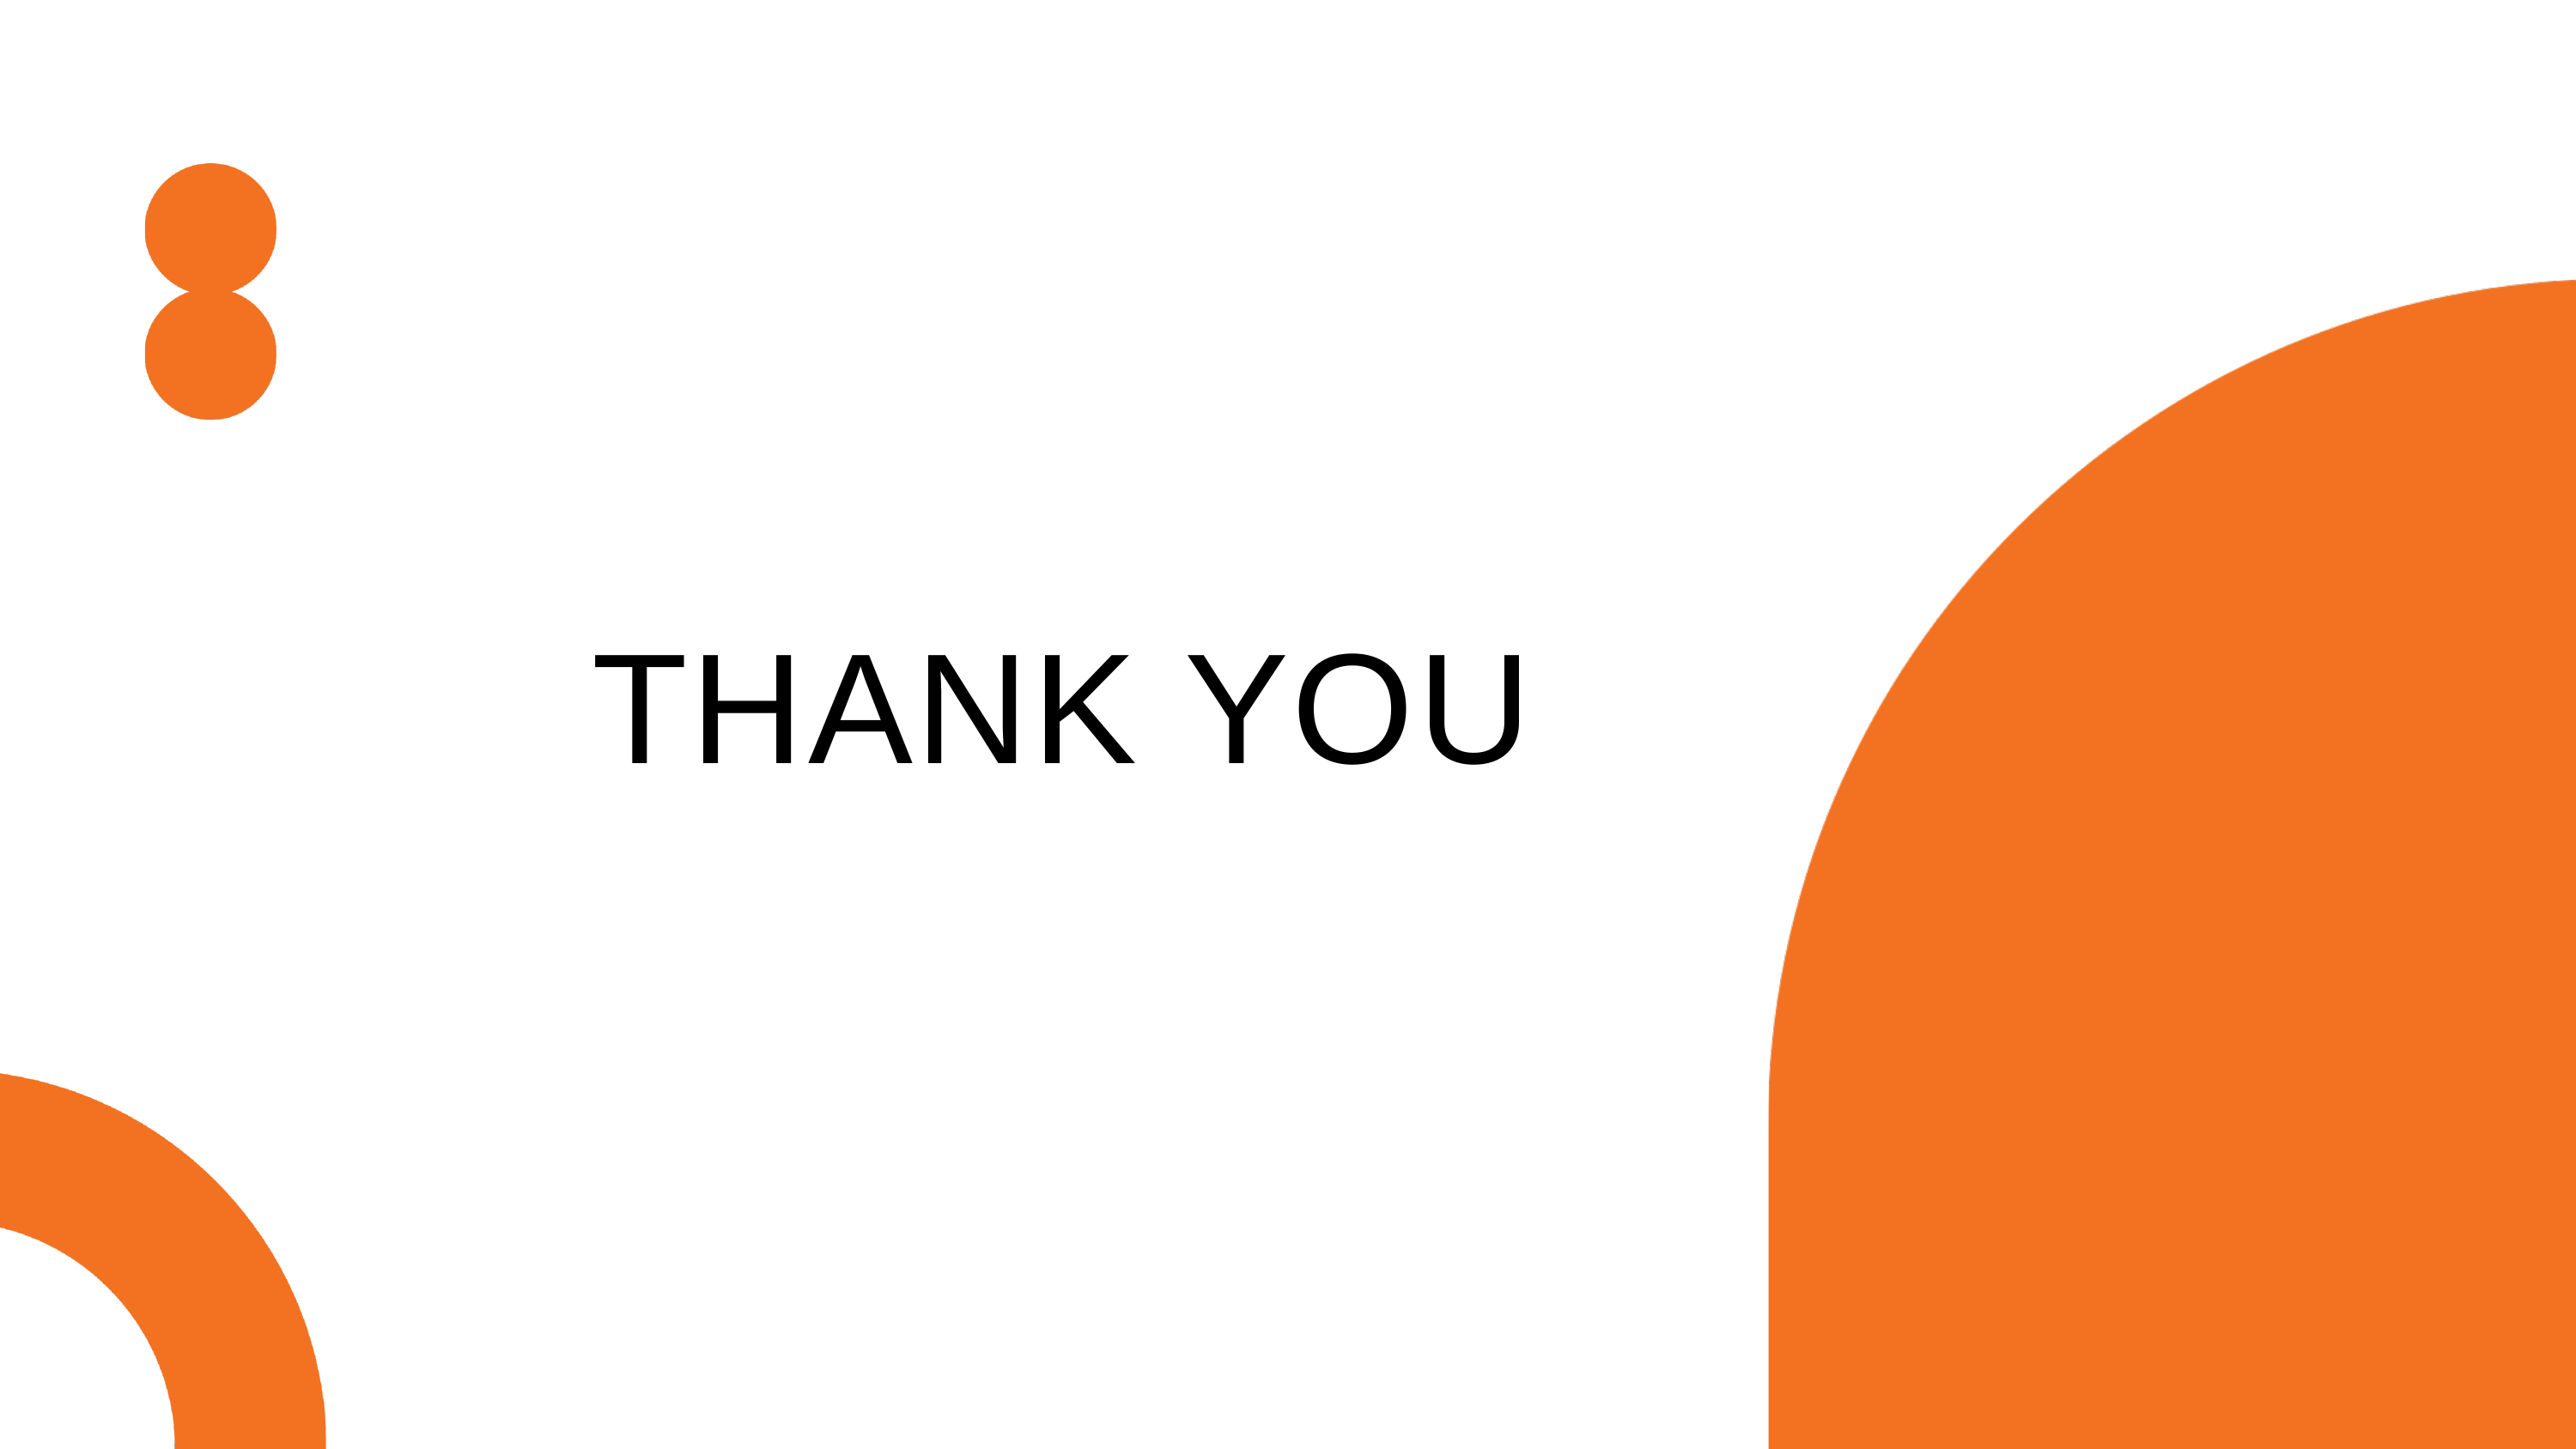

THANK YOU
Calle Cualquiera 123, Cualquier Lugar